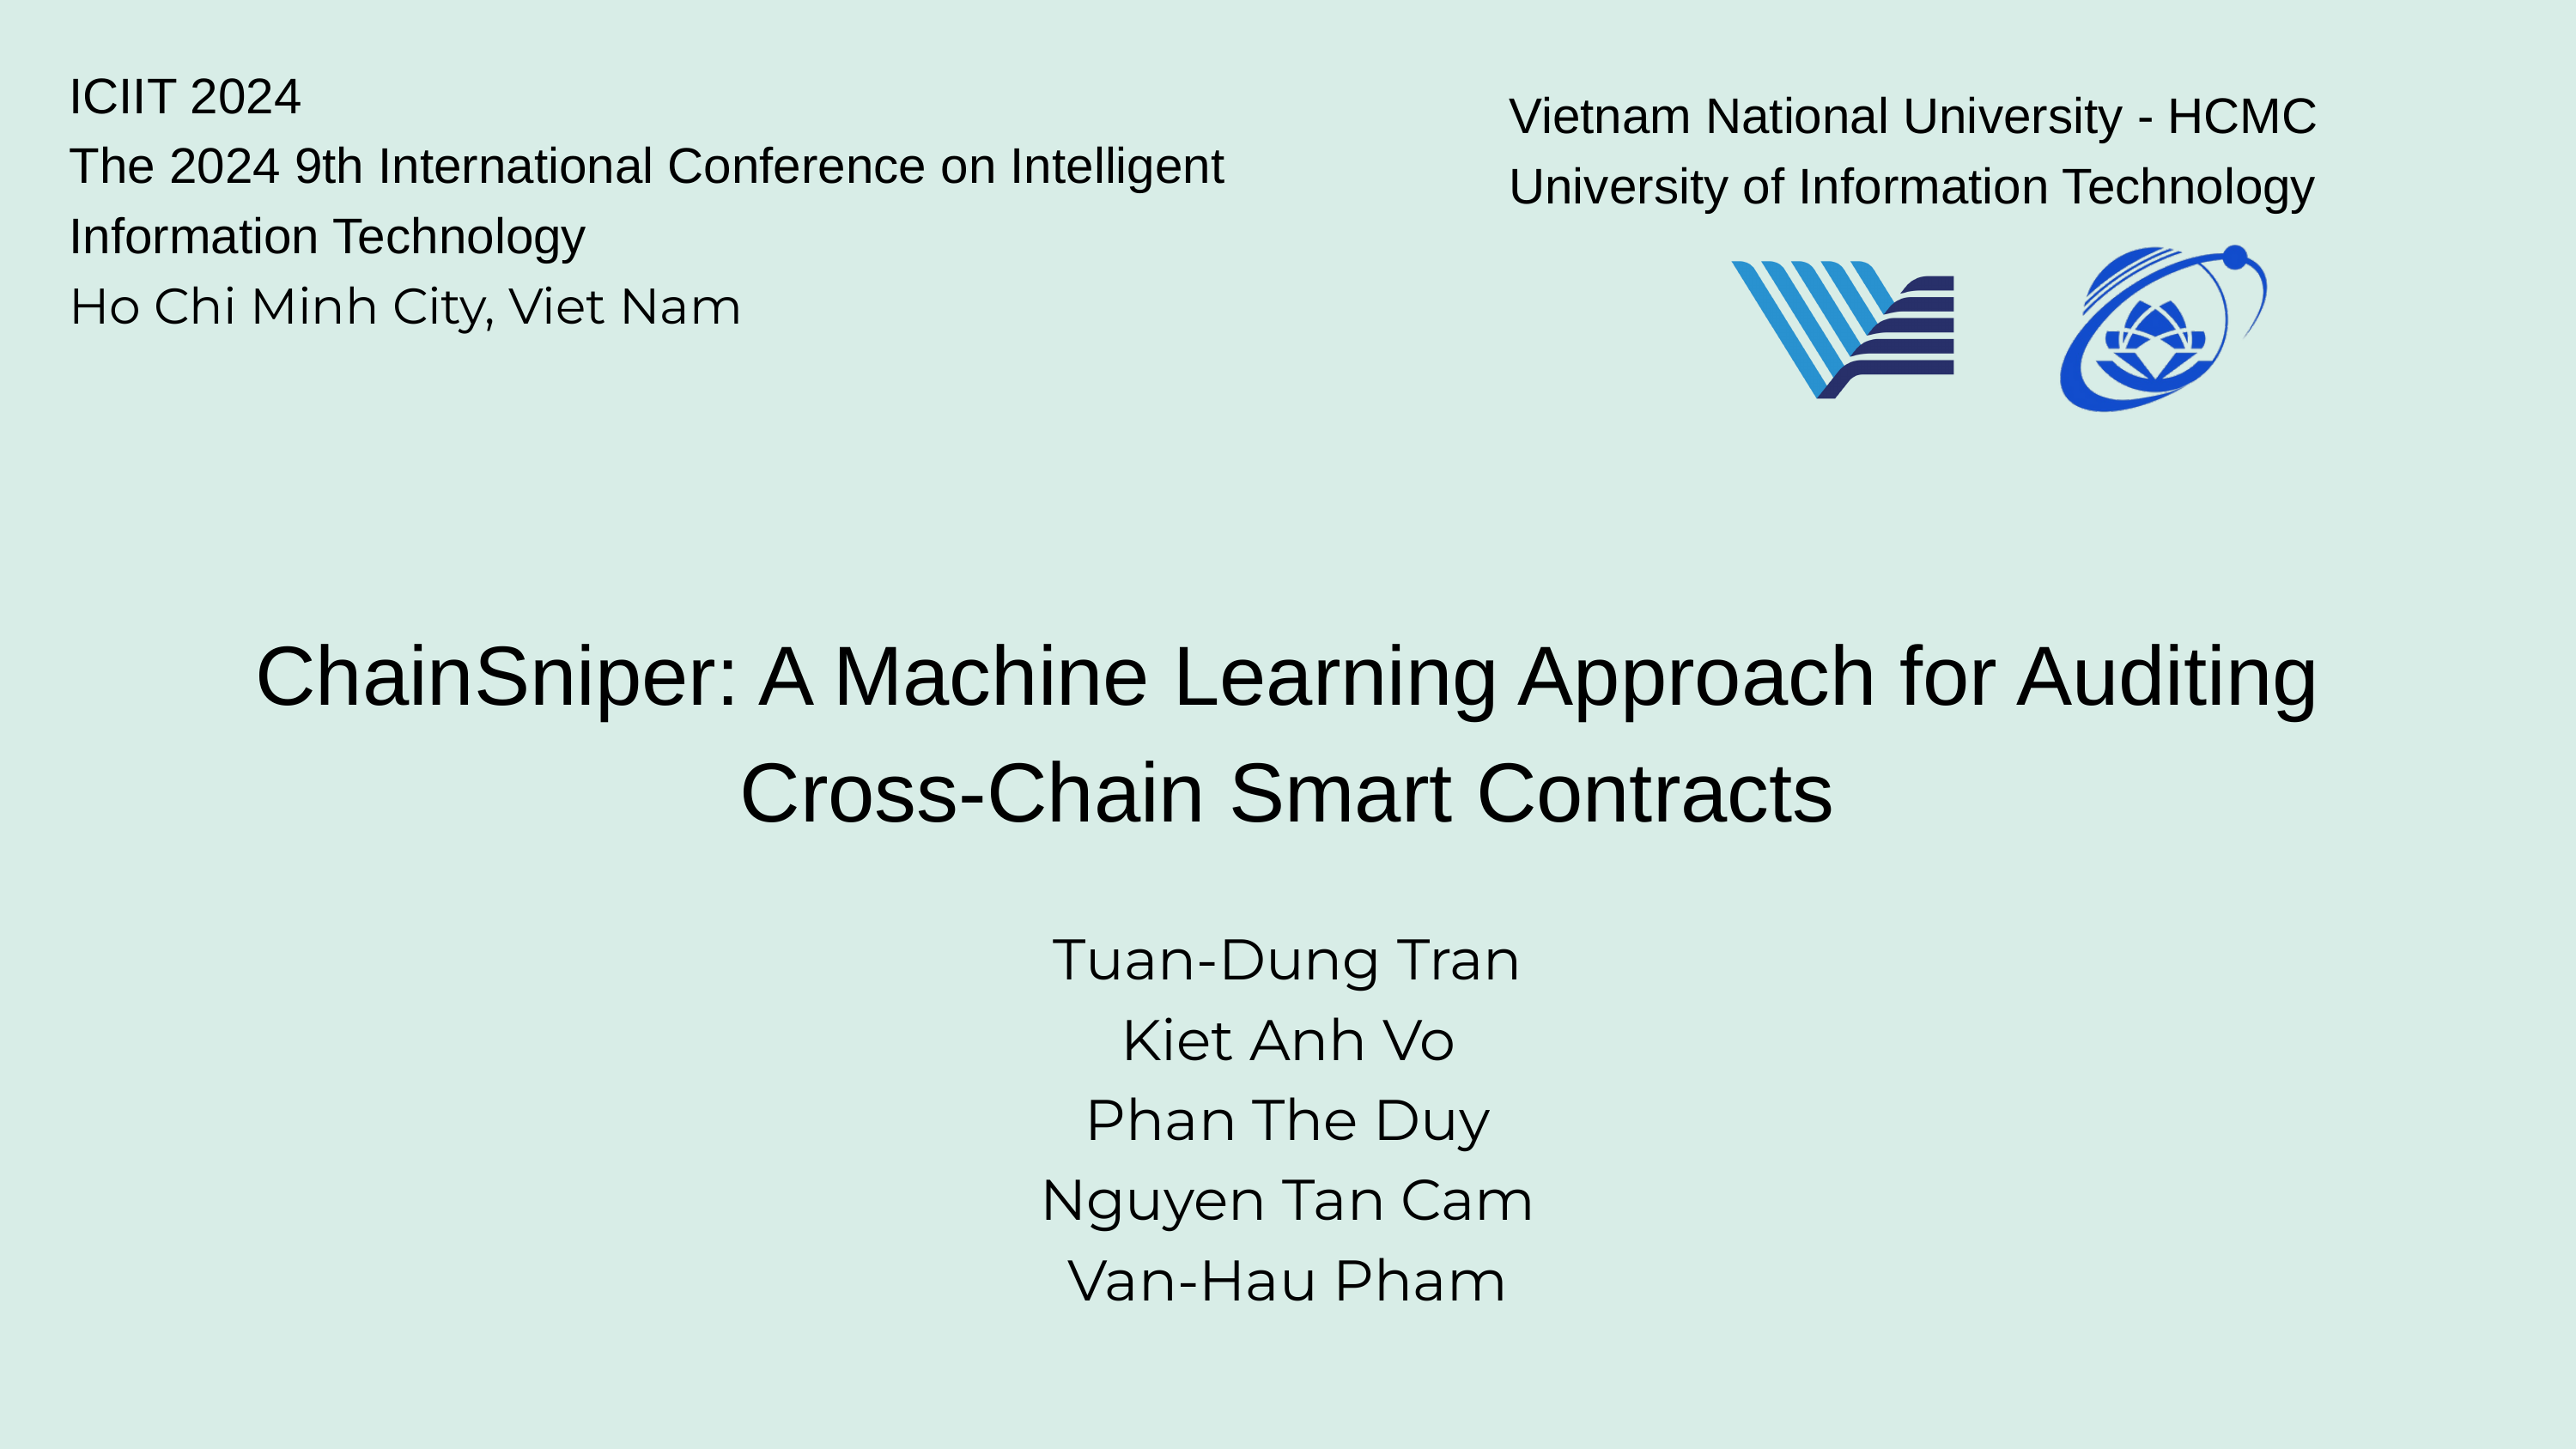

ICIIT 2024
The 2024 9th International Conference on Intelligent Information Technology
Ho Chi Minh City, Viet Nam
Vietnam National University - HCMC
University of Information Technology

ChainSniper: A Machine Learning Approach for Auditing Cross-Chain Smart Contracts
Tuan-Dung Tran
Kiet Anh Vo
Phan The Duy
Nguyen Tan Cam
Van-Hau Pham